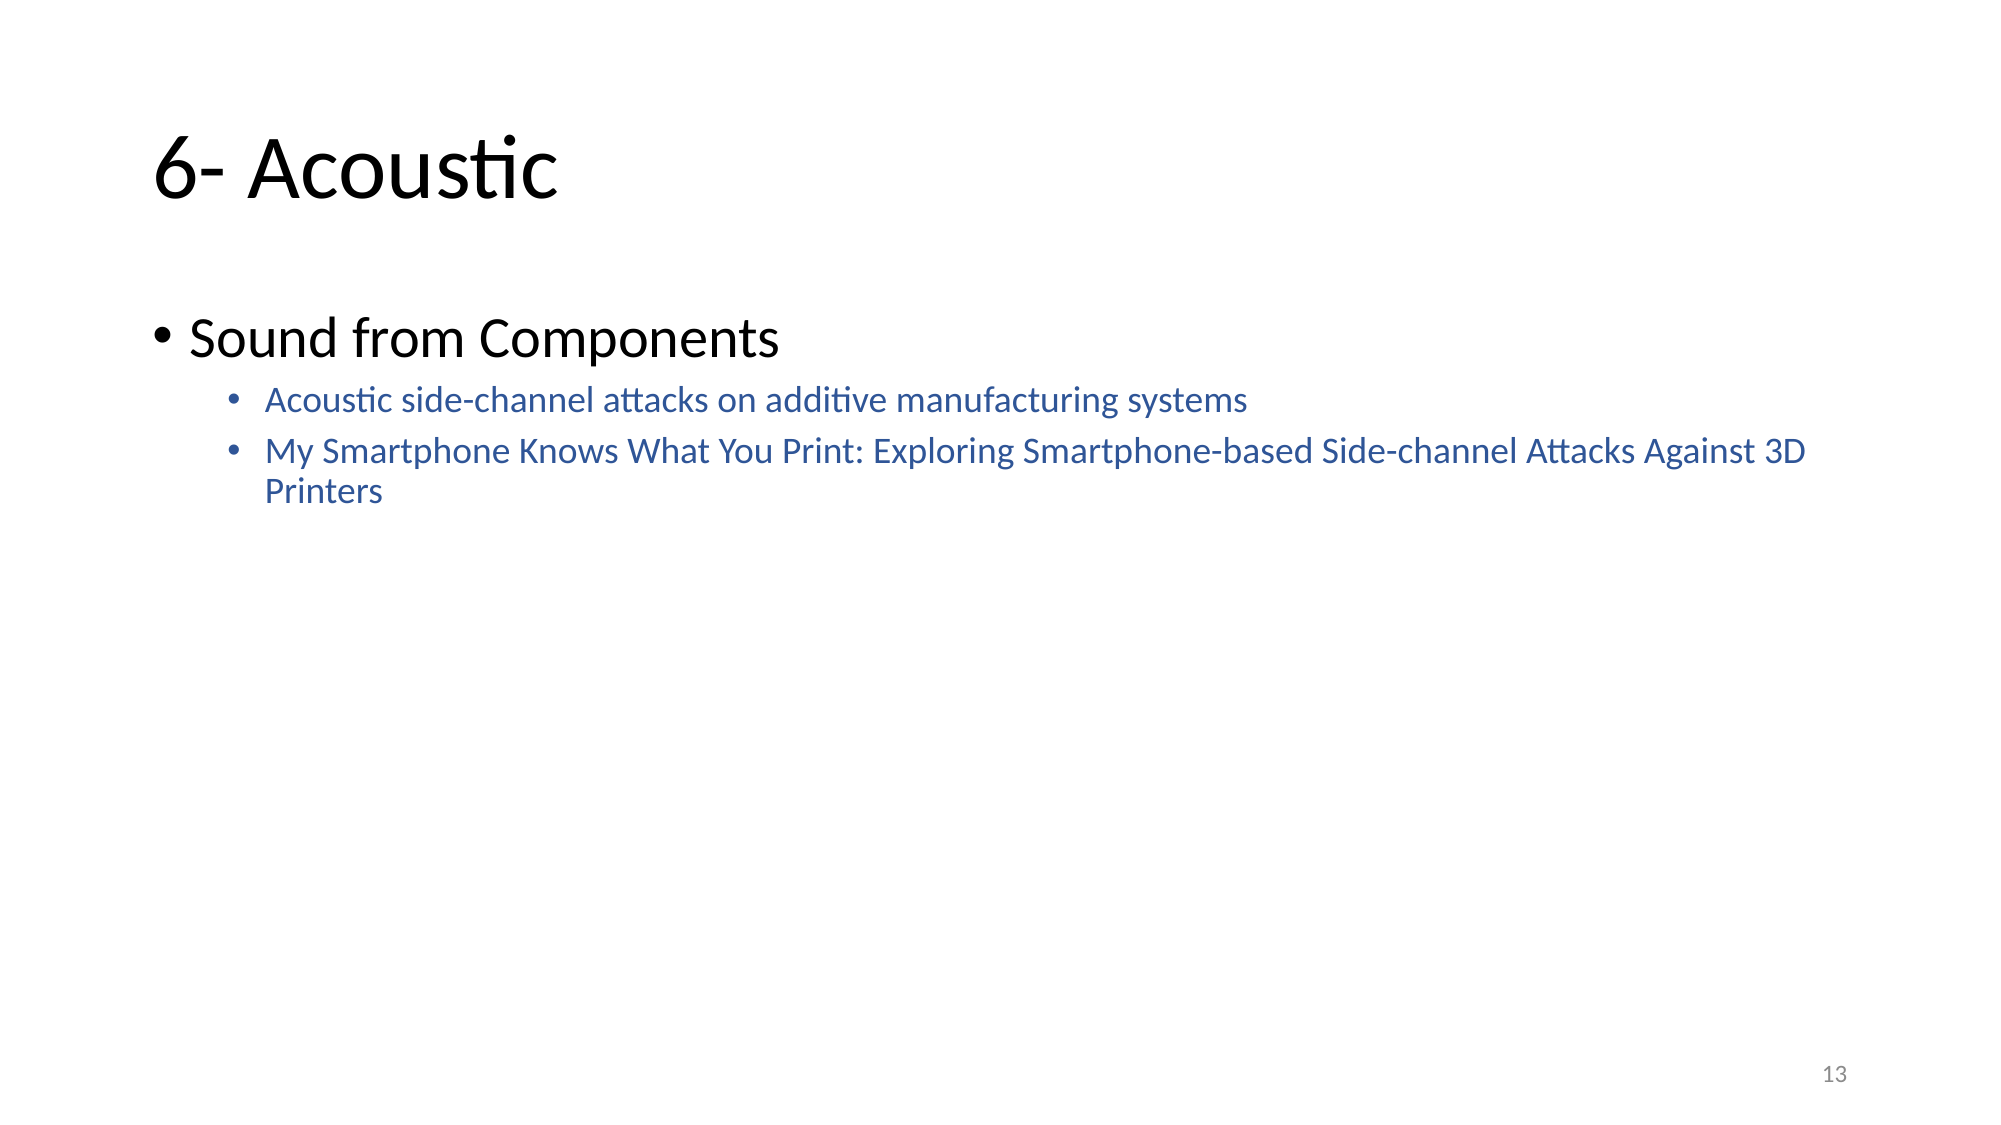

# 6- Acoustic
Sound from Components
Acoustic side-channel attacks on additive manufacturing systems
My Smartphone Knows What You Print: Exploring Smartphone-based Side-channel Attacks Against 3D Printers

13